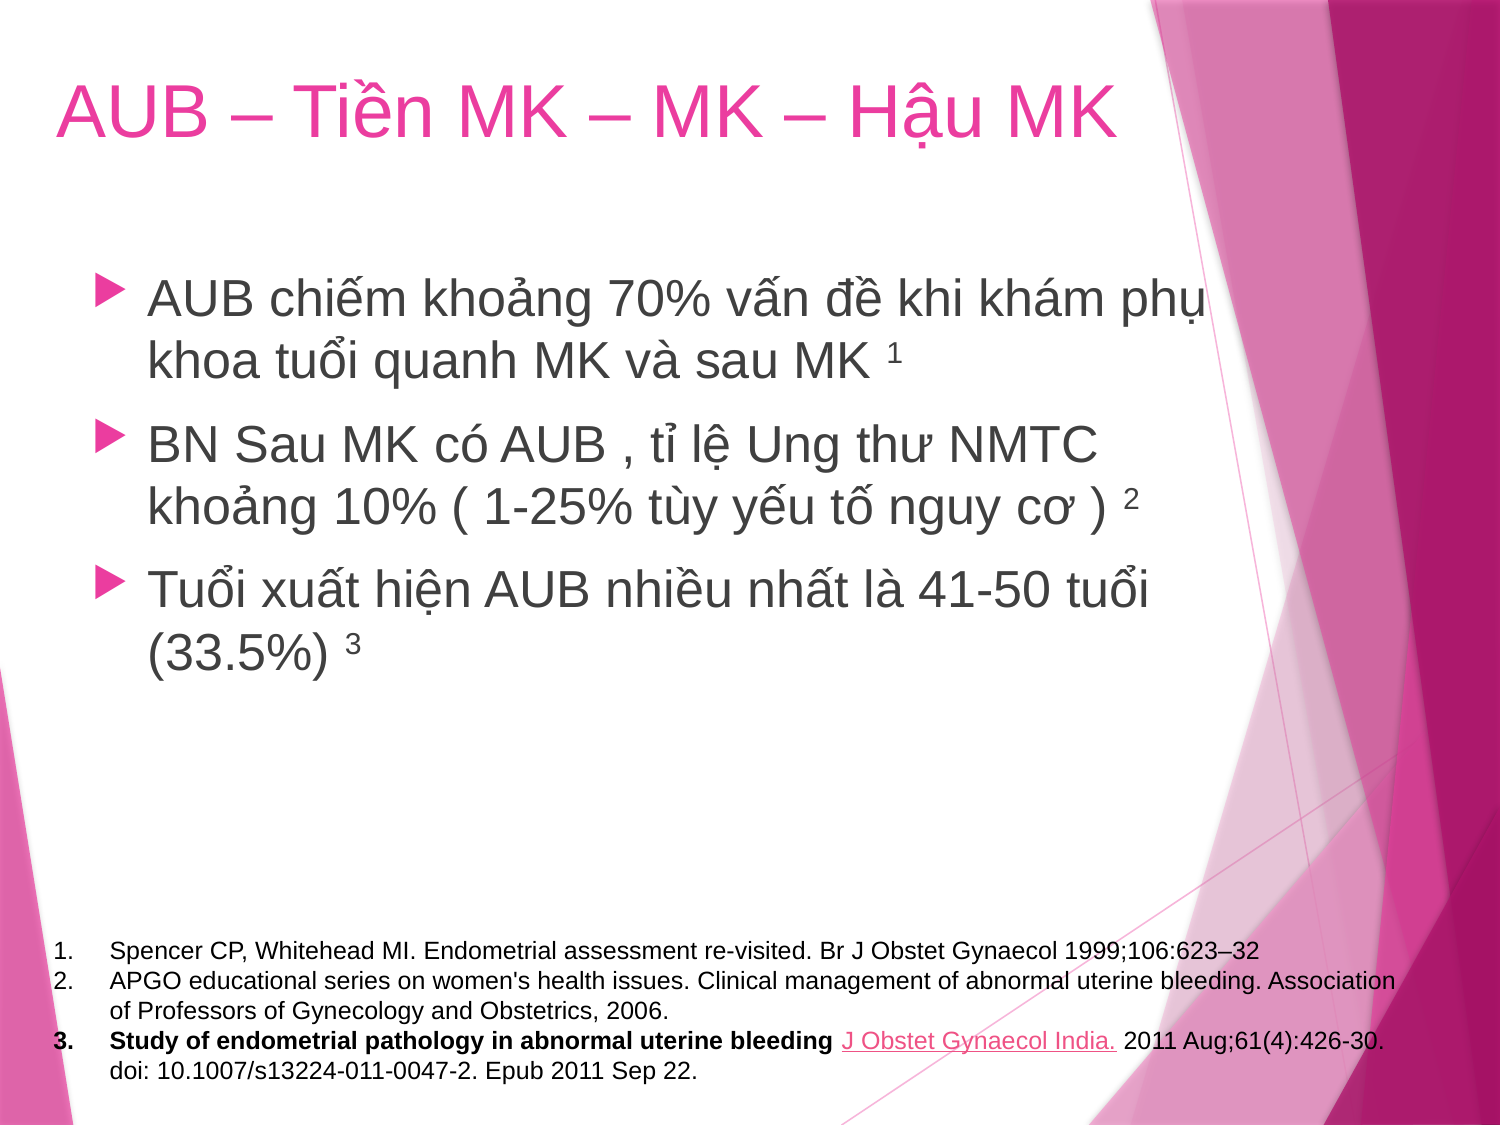

# AUB – Tiền MK – MK – Hậu MK
AUB chiếm khoảng 70% vấn đề khi khám phụ khoa tuổi quanh MK và sau MK 1
BN Sau MK có AUB , tỉ lệ Ung thư NMTC khoảng 10% ( 1-25% tùy yếu tố nguy cơ ) 2
Tuổi xuất hiện AUB nhiều nhất là 41-50 tuổi (33.5%) 3

Spencer CP, Whitehead MI. Endometrial assessment re-visited. Br J Obstet Gynaecol 1999;106:623–32
APGO educational series on women's health issues. Clinical management of abnormal uterine bleeding. Association of Professors of Gynecology and Obstetrics, 2006.
Study of endometrial pathology in abnormal uterine bleeding J Obstet Gynaecol India. 2011 Aug;61(4):426-30. doi: 10.1007/s13224-011-0047-2. Epub 2011 Sep 22.